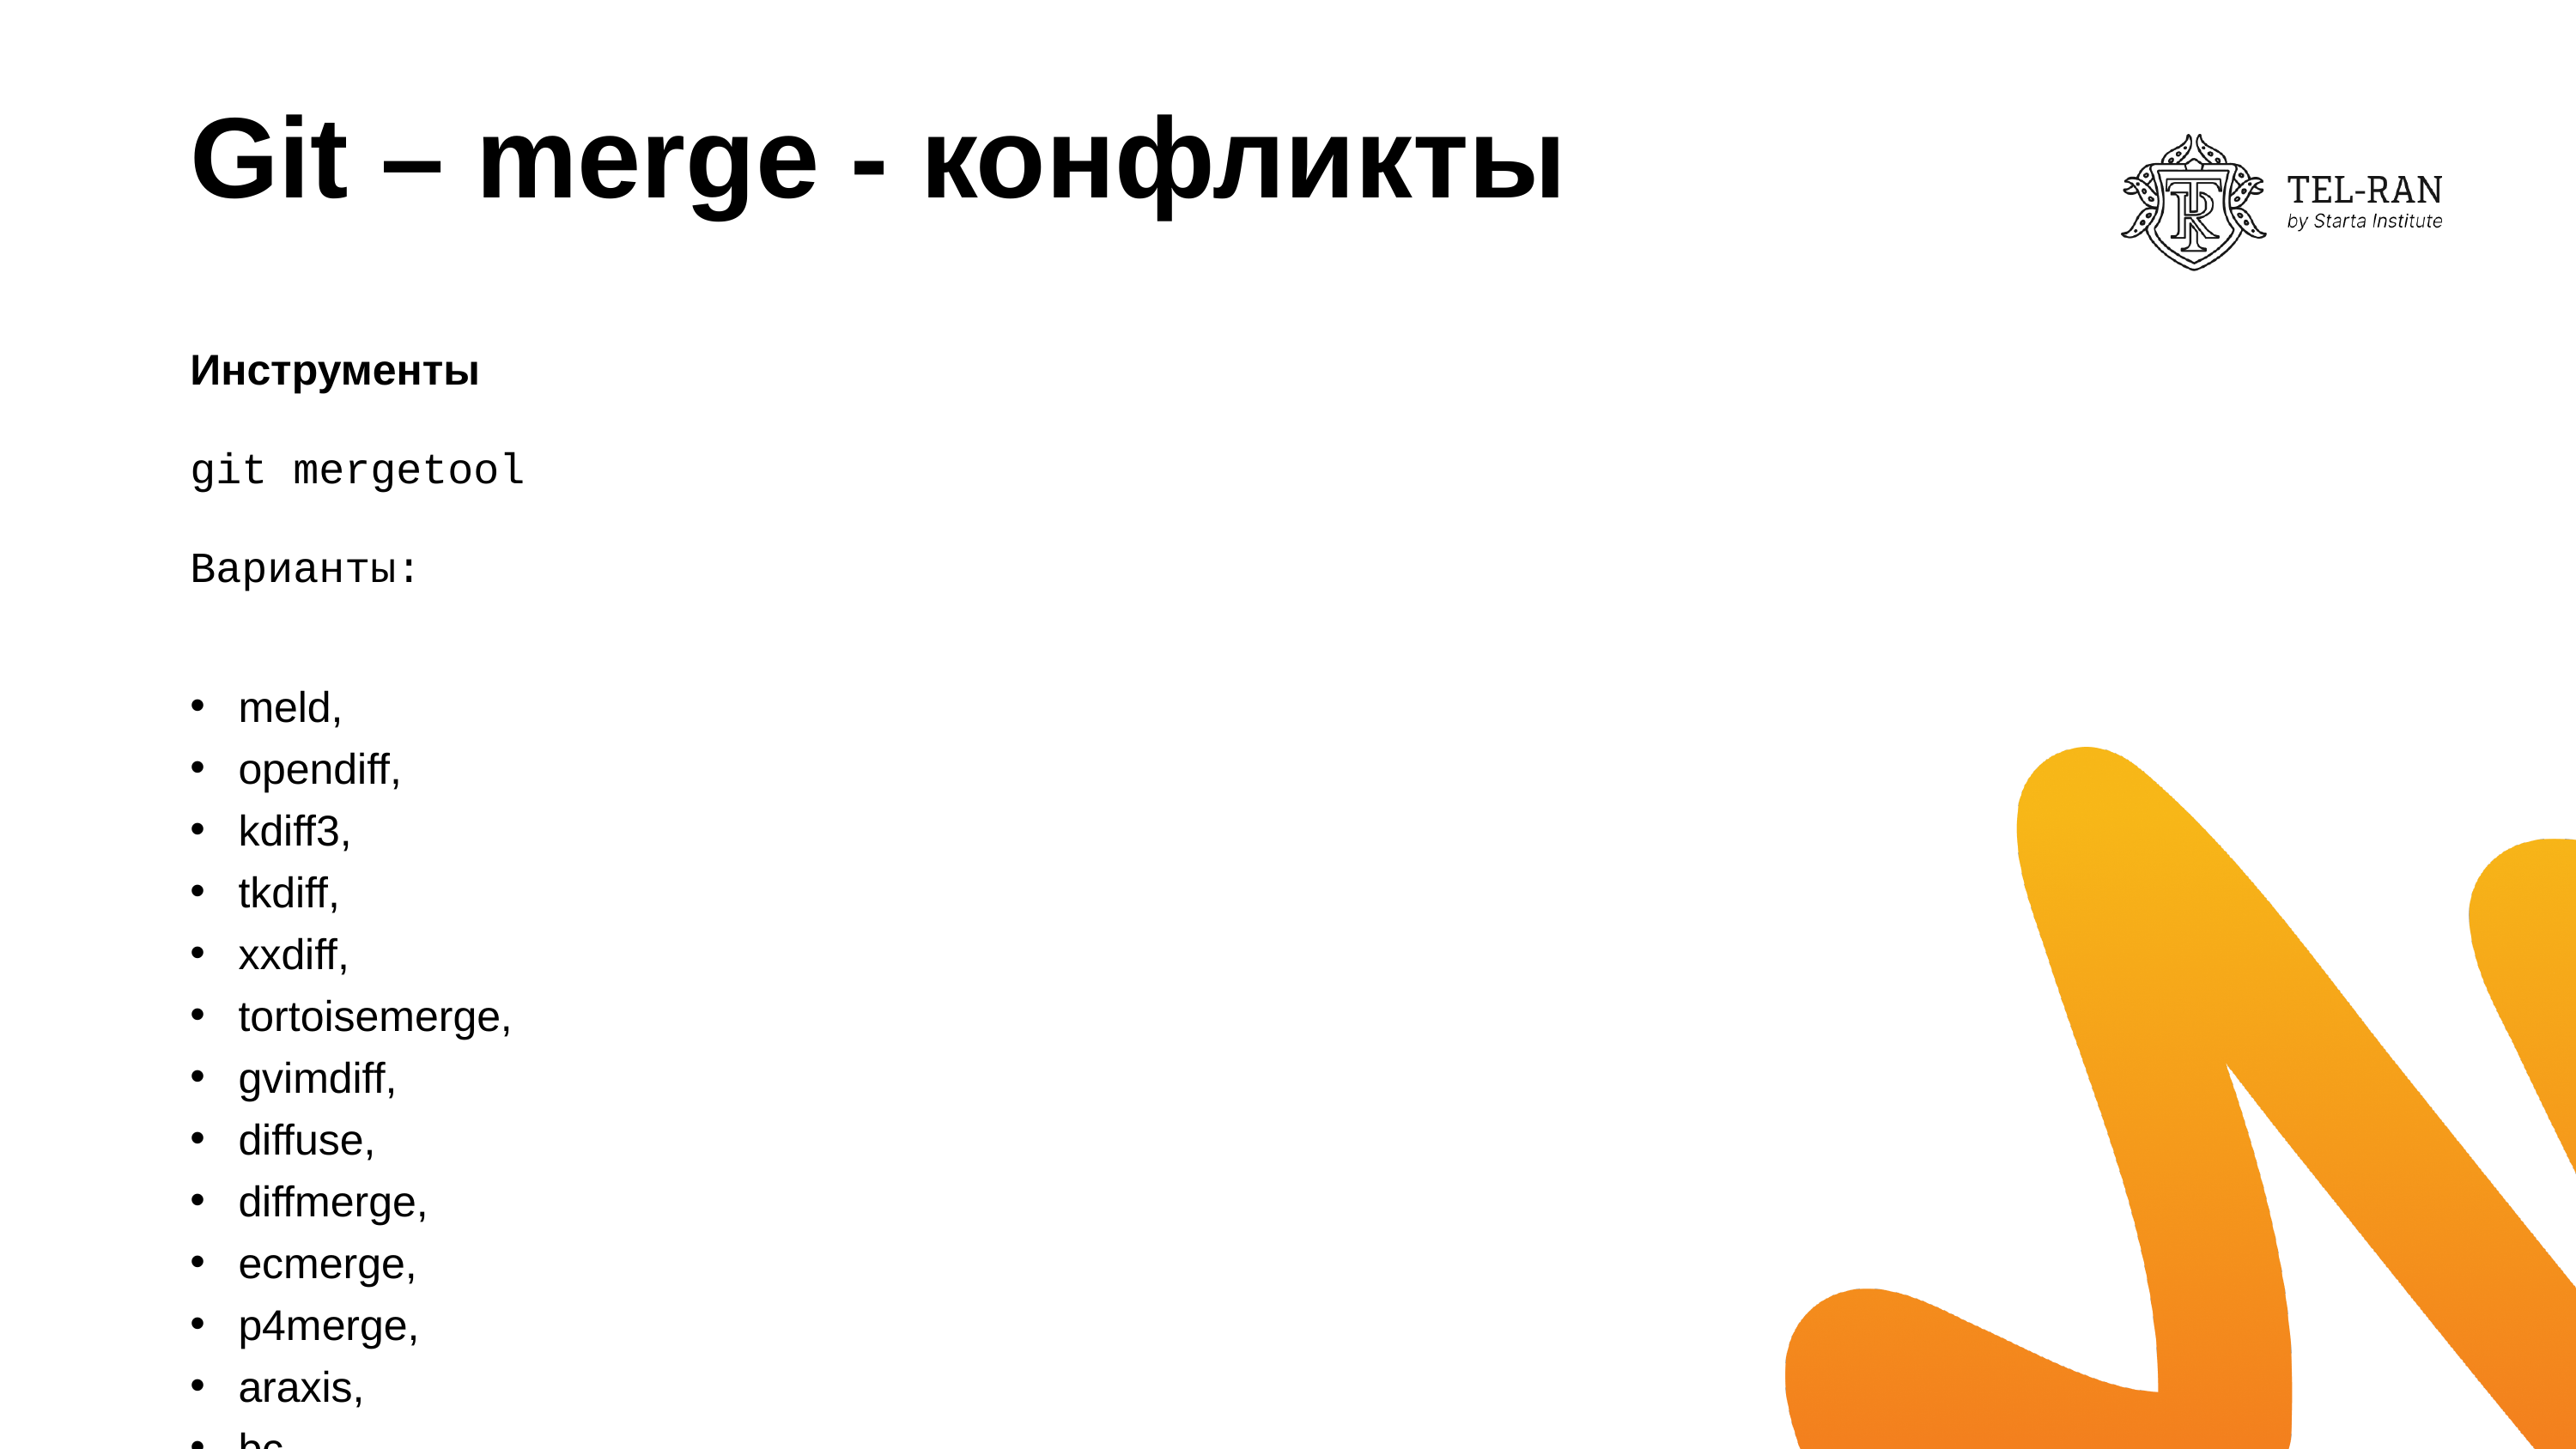

# Git – merge - конфликты
Инструменты
git mergetool
Варианты:
meld,
opendiff,
kdiff3,
tkdiff,
xxdiff,
tortoisemerge,
gvimdiff,
diffuse,
diffmerge,
ecmerge,
p4merge,
araxis,
bc,
codecompare,
smerge,
emerge,
vimdiff,
nvimdif